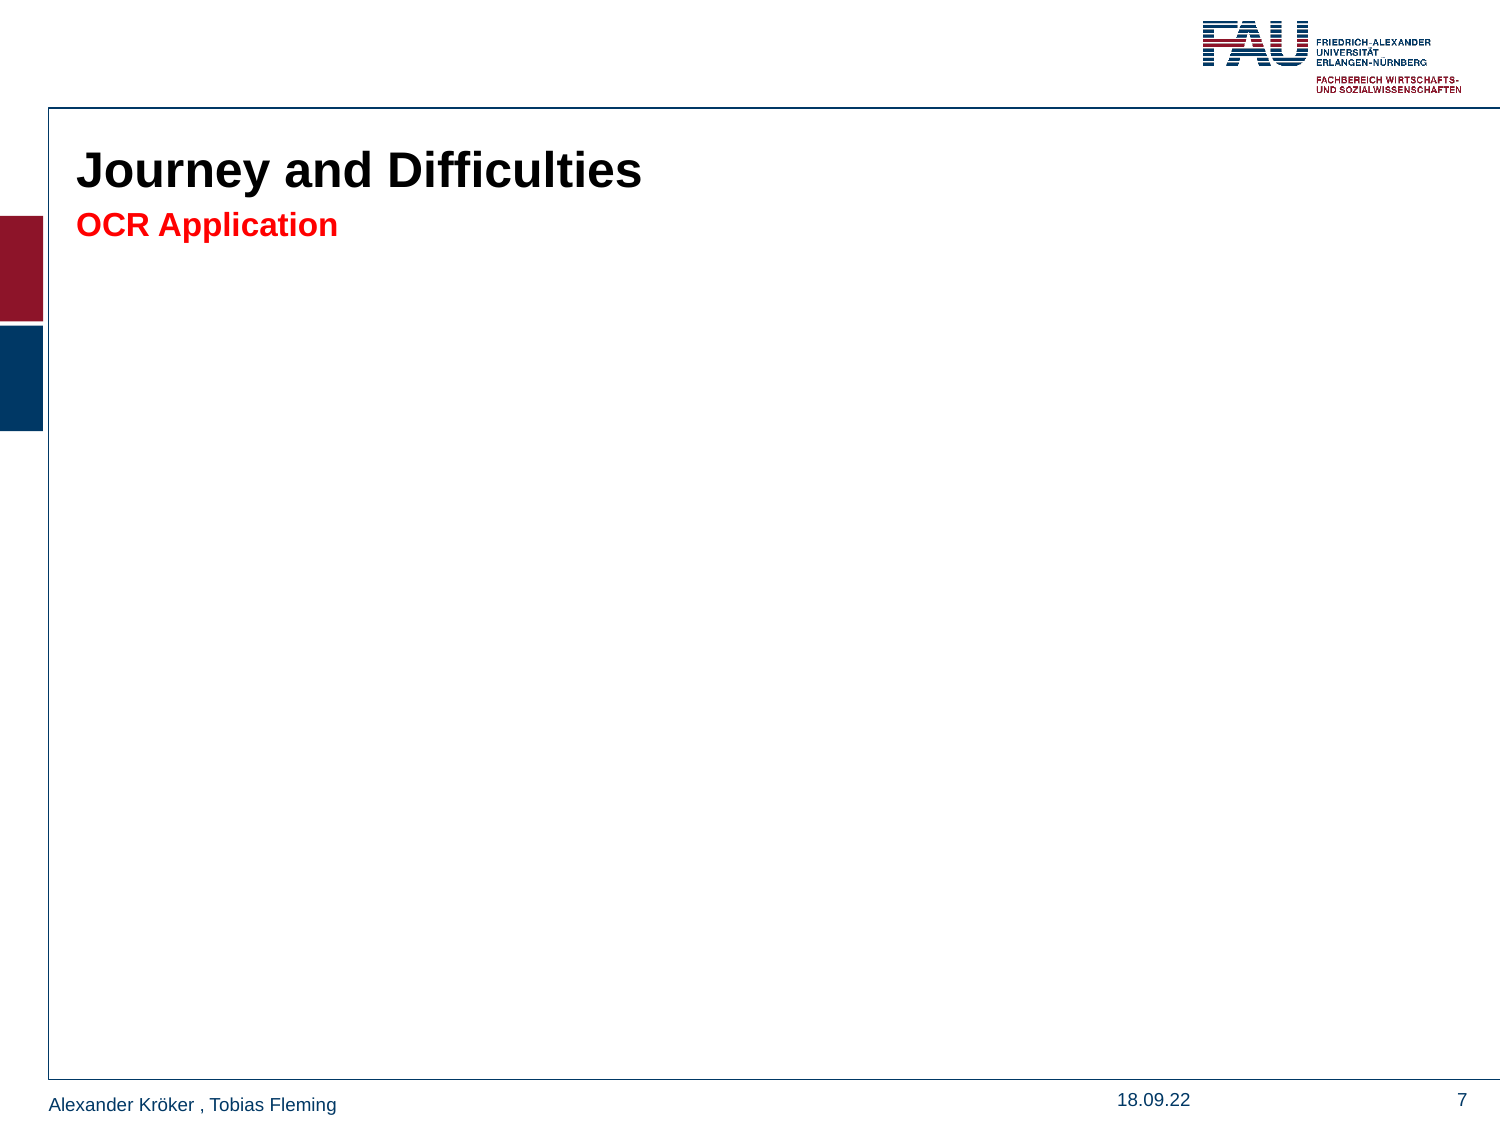

Journey and Difficulties
OCR Application
18.09.22
7
Alexander Kröker , Tobias Fleming